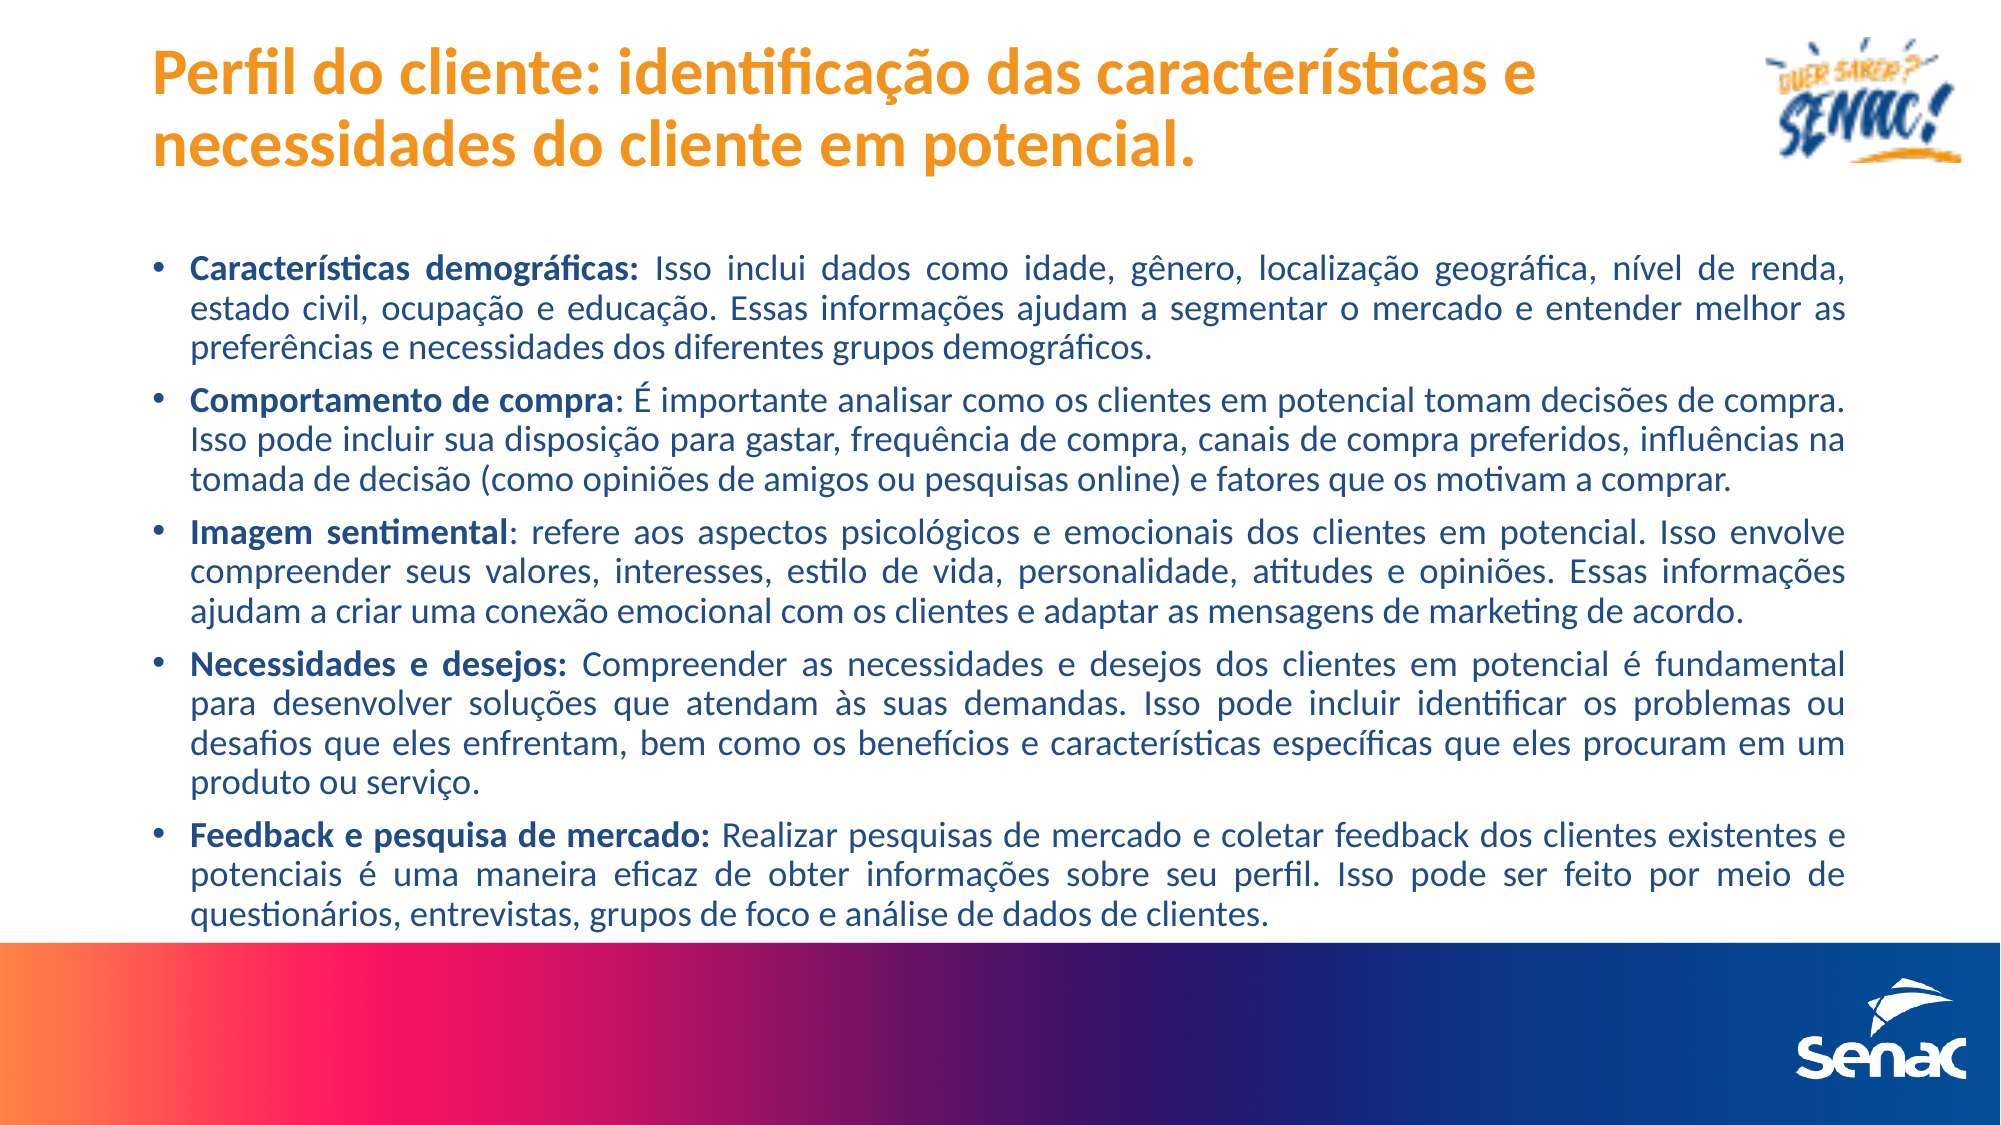

# Perfil do cliente: identificação das características e necessidades do cliente em potencial.
Características demográficas: Isso inclui dados como idade, gênero, localização geográfica, nível de renda, estado civil, ocupação e educação. Essas informações ajudam a segmentar o mercado e entender melhor as preferências e necessidades dos diferentes grupos demográficos.
Comportamento de compra: É importante analisar como os clientes em potencial tomam decisões de compra. Isso pode incluir sua disposição para gastar, frequência de compra, canais de compra preferidos, influências na tomada de decisão (como opiniões de amigos ou pesquisas online) e fatores que os motivam a comprar.
Imagem sentimental: refere aos aspectos psicológicos e emocionais dos clientes em potencial. Isso envolve compreender seus valores, interesses, estilo de vida, personalidade, atitudes e opiniões. Essas informações ajudam a criar uma conexão emocional com os clientes e adaptar as mensagens de marketing de acordo.
Necessidades e desejos: Compreender as necessidades e desejos dos clientes em potencial é fundamental para desenvolver soluções que atendam às suas demandas. Isso pode incluir identificar os problemas ou desafios que eles enfrentam, bem como os benefícios e características específicas que eles procuram em um produto ou serviço.
Feedback e pesquisa de mercado: Realizar pesquisas de mercado e coletar feedback dos clientes existentes e potenciais é uma maneira eficaz de obter informações sobre seu perfil. Isso pode ser feito por meio de questionários, entrevistas, grupos de foco e análise de dados de clientes.